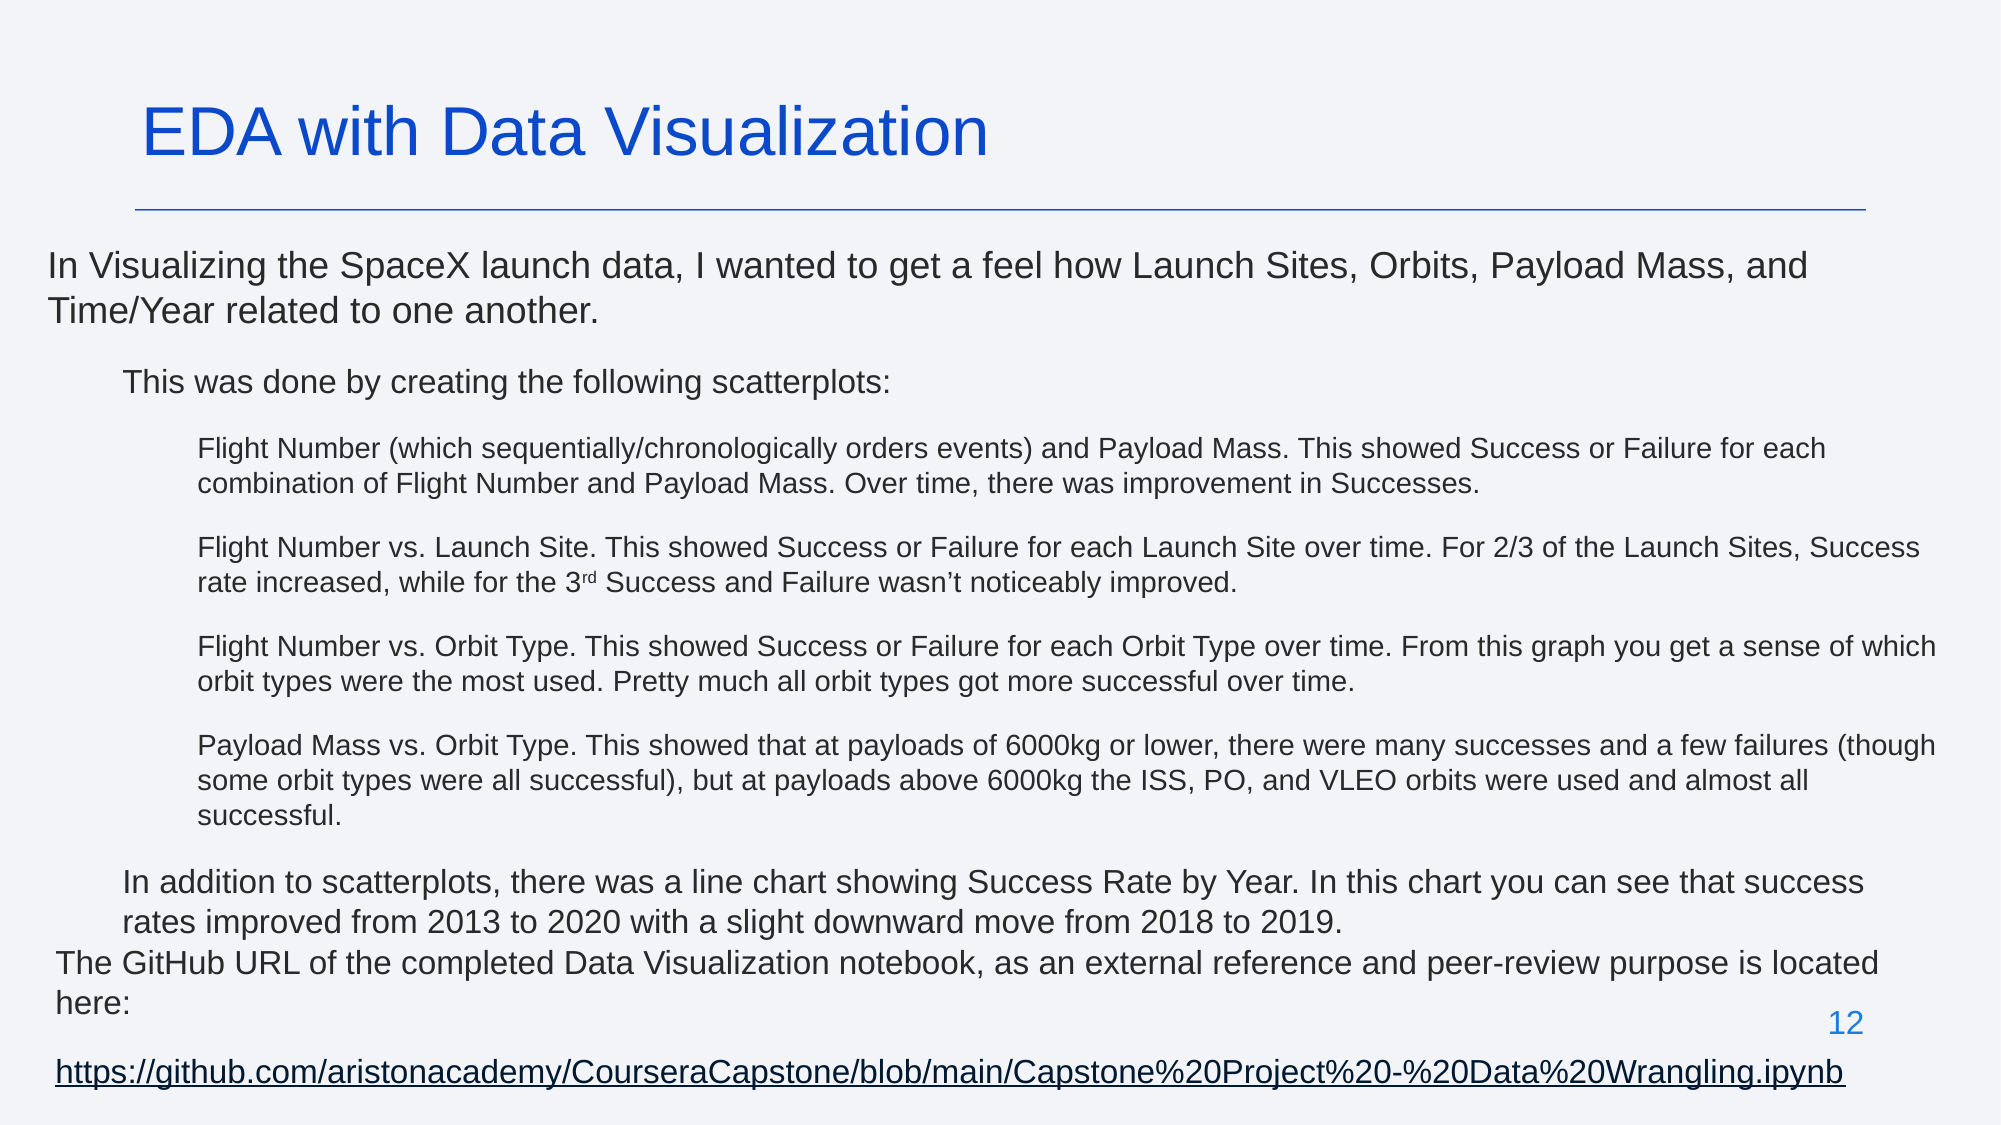

EDA with Data Visualization
In Visualizing the SpaceX launch data, I wanted to get a feel how Launch Sites, Orbits, Payload Mass, and Time/Year related to one another.
This was done by creating the following scatterplots:
Flight Number (which sequentially/chronologically orders events) and Payload Mass. This showed Success or Failure for each combination of Flight Number and Payload Mass. Over time, there was improvement in Successes.
Flight Number vs. Launch Site. This showed Success or Failure for each Launch Site over time. For 2/3 of the Launch Sites, Success rate increased, while for the 3rd Success and Failure wasn’t noticeably improved.
Flight Number vs. Orbit Type. This showed Success or Failure for each Orbit Type over time. From this graph you get a sense of which orbit types were the most used. Pretty much all orbit types got more successful over time.
Payload Mass vs. Orbit Type. This showed that at payloads of 6000kg or lower, there were many successes and a few failures (though some orbit types were all successful), but at payloads above 6000kg the ISS, PO, and VLEO orbits were used and almost all successful.
In addition to scatterplots, there was a line chart showing Success Rate by Year. In this chart you can see that success rates improved from 2013 to 2020 with a slight downward move from 2018 to 2019.
The GitHub URL of the completed Data Visualization notebook, as an external reference and peer-review purpose is located here:
https://github.com/aristonacademy/CourseraCapstone/blob/main/Capstone%20Project%20-%20Data%20Wrangling.ipynb
12